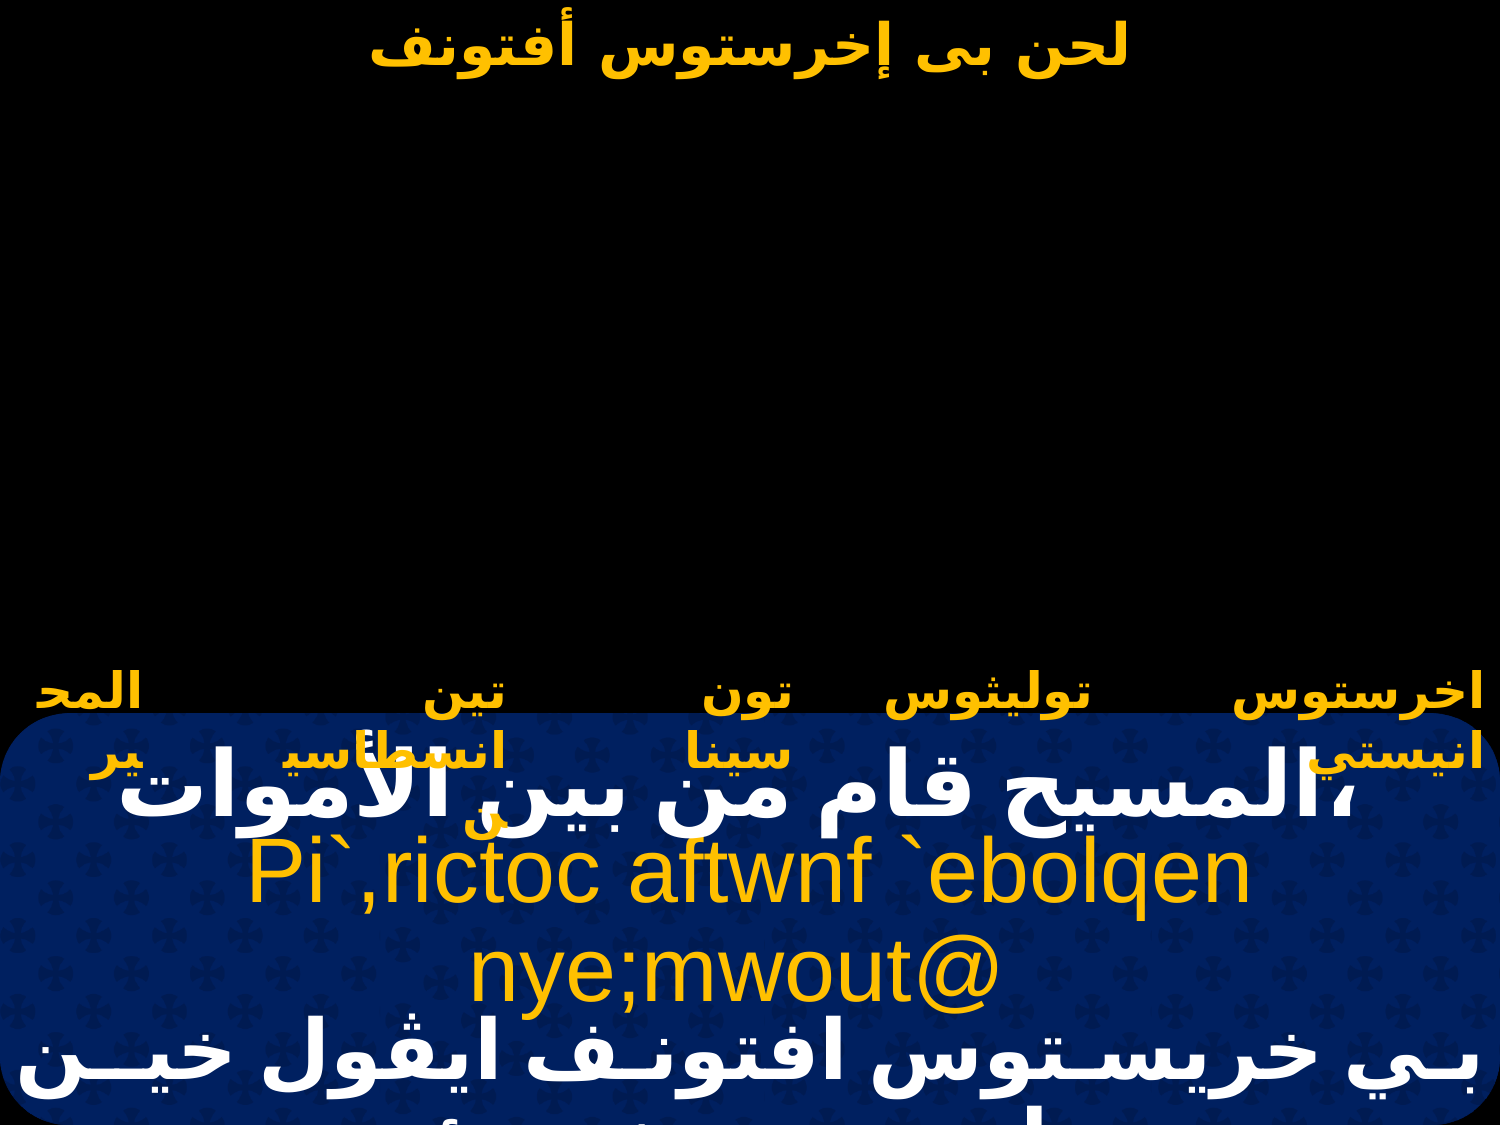

# بخرستوس اف تونف
المحير
تين انسطاسين
تون سينا
توليثوس
اخرستوس انيستي
المسيح قام من بين الأموات،
Pi`,rictoc aftwnf `ebolqen nye;mwout@
بي خريستوس افتونف ايڤول خيـن ني ايث موؤت: